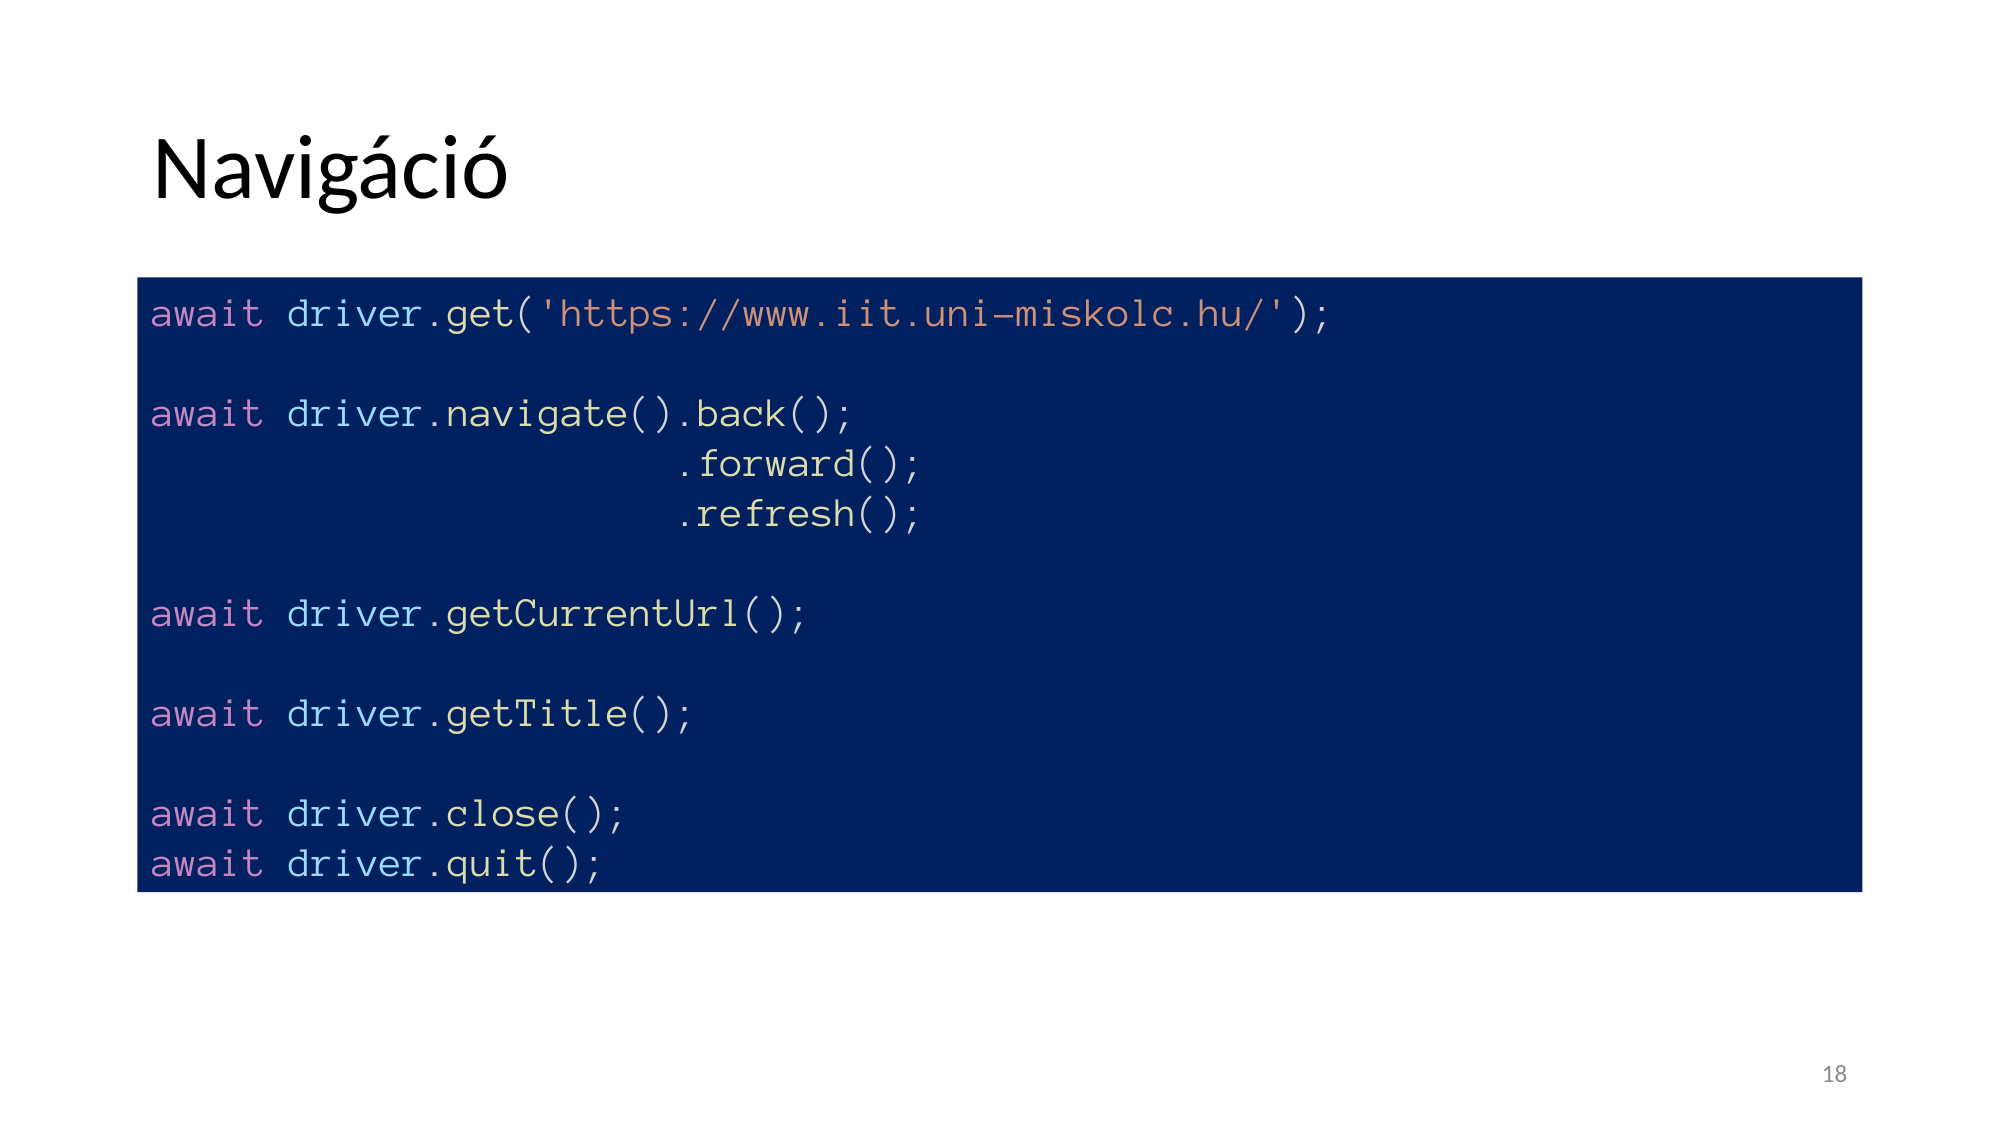

# Navigáció
await driver.get('https://www.iit.uni-miskolc.hu/');
await driver.navigate().back();
                       .forward();
                       .refresh();
await driver.getCurrentUrl();
await driver.getTitle();
await driver.close();
await driver.quit();
18